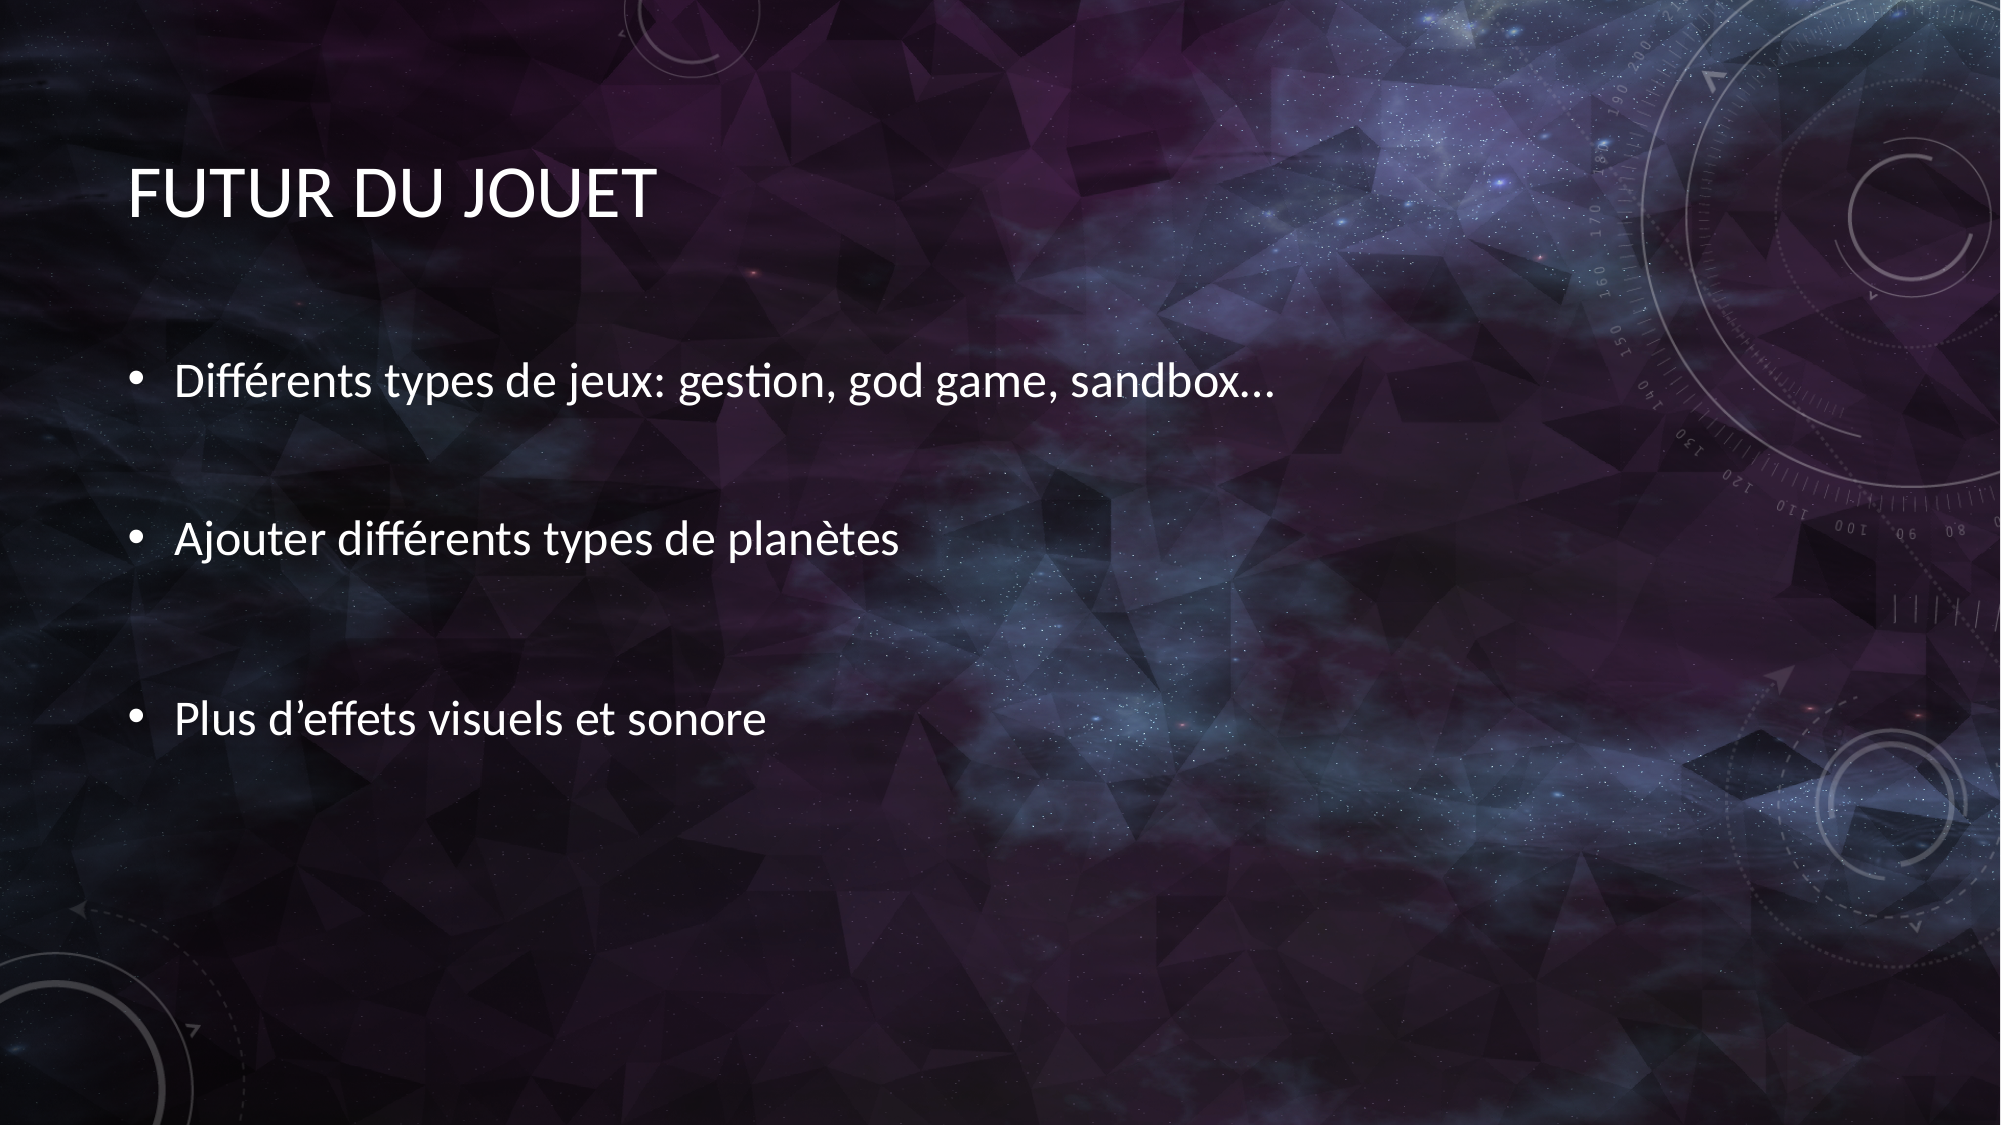

# FUTUR DU JOUET
Différents types de jeux: gestion, god game, sandbox…

Ajouter différents types de planètes

Plus d’effets visuels et sonore